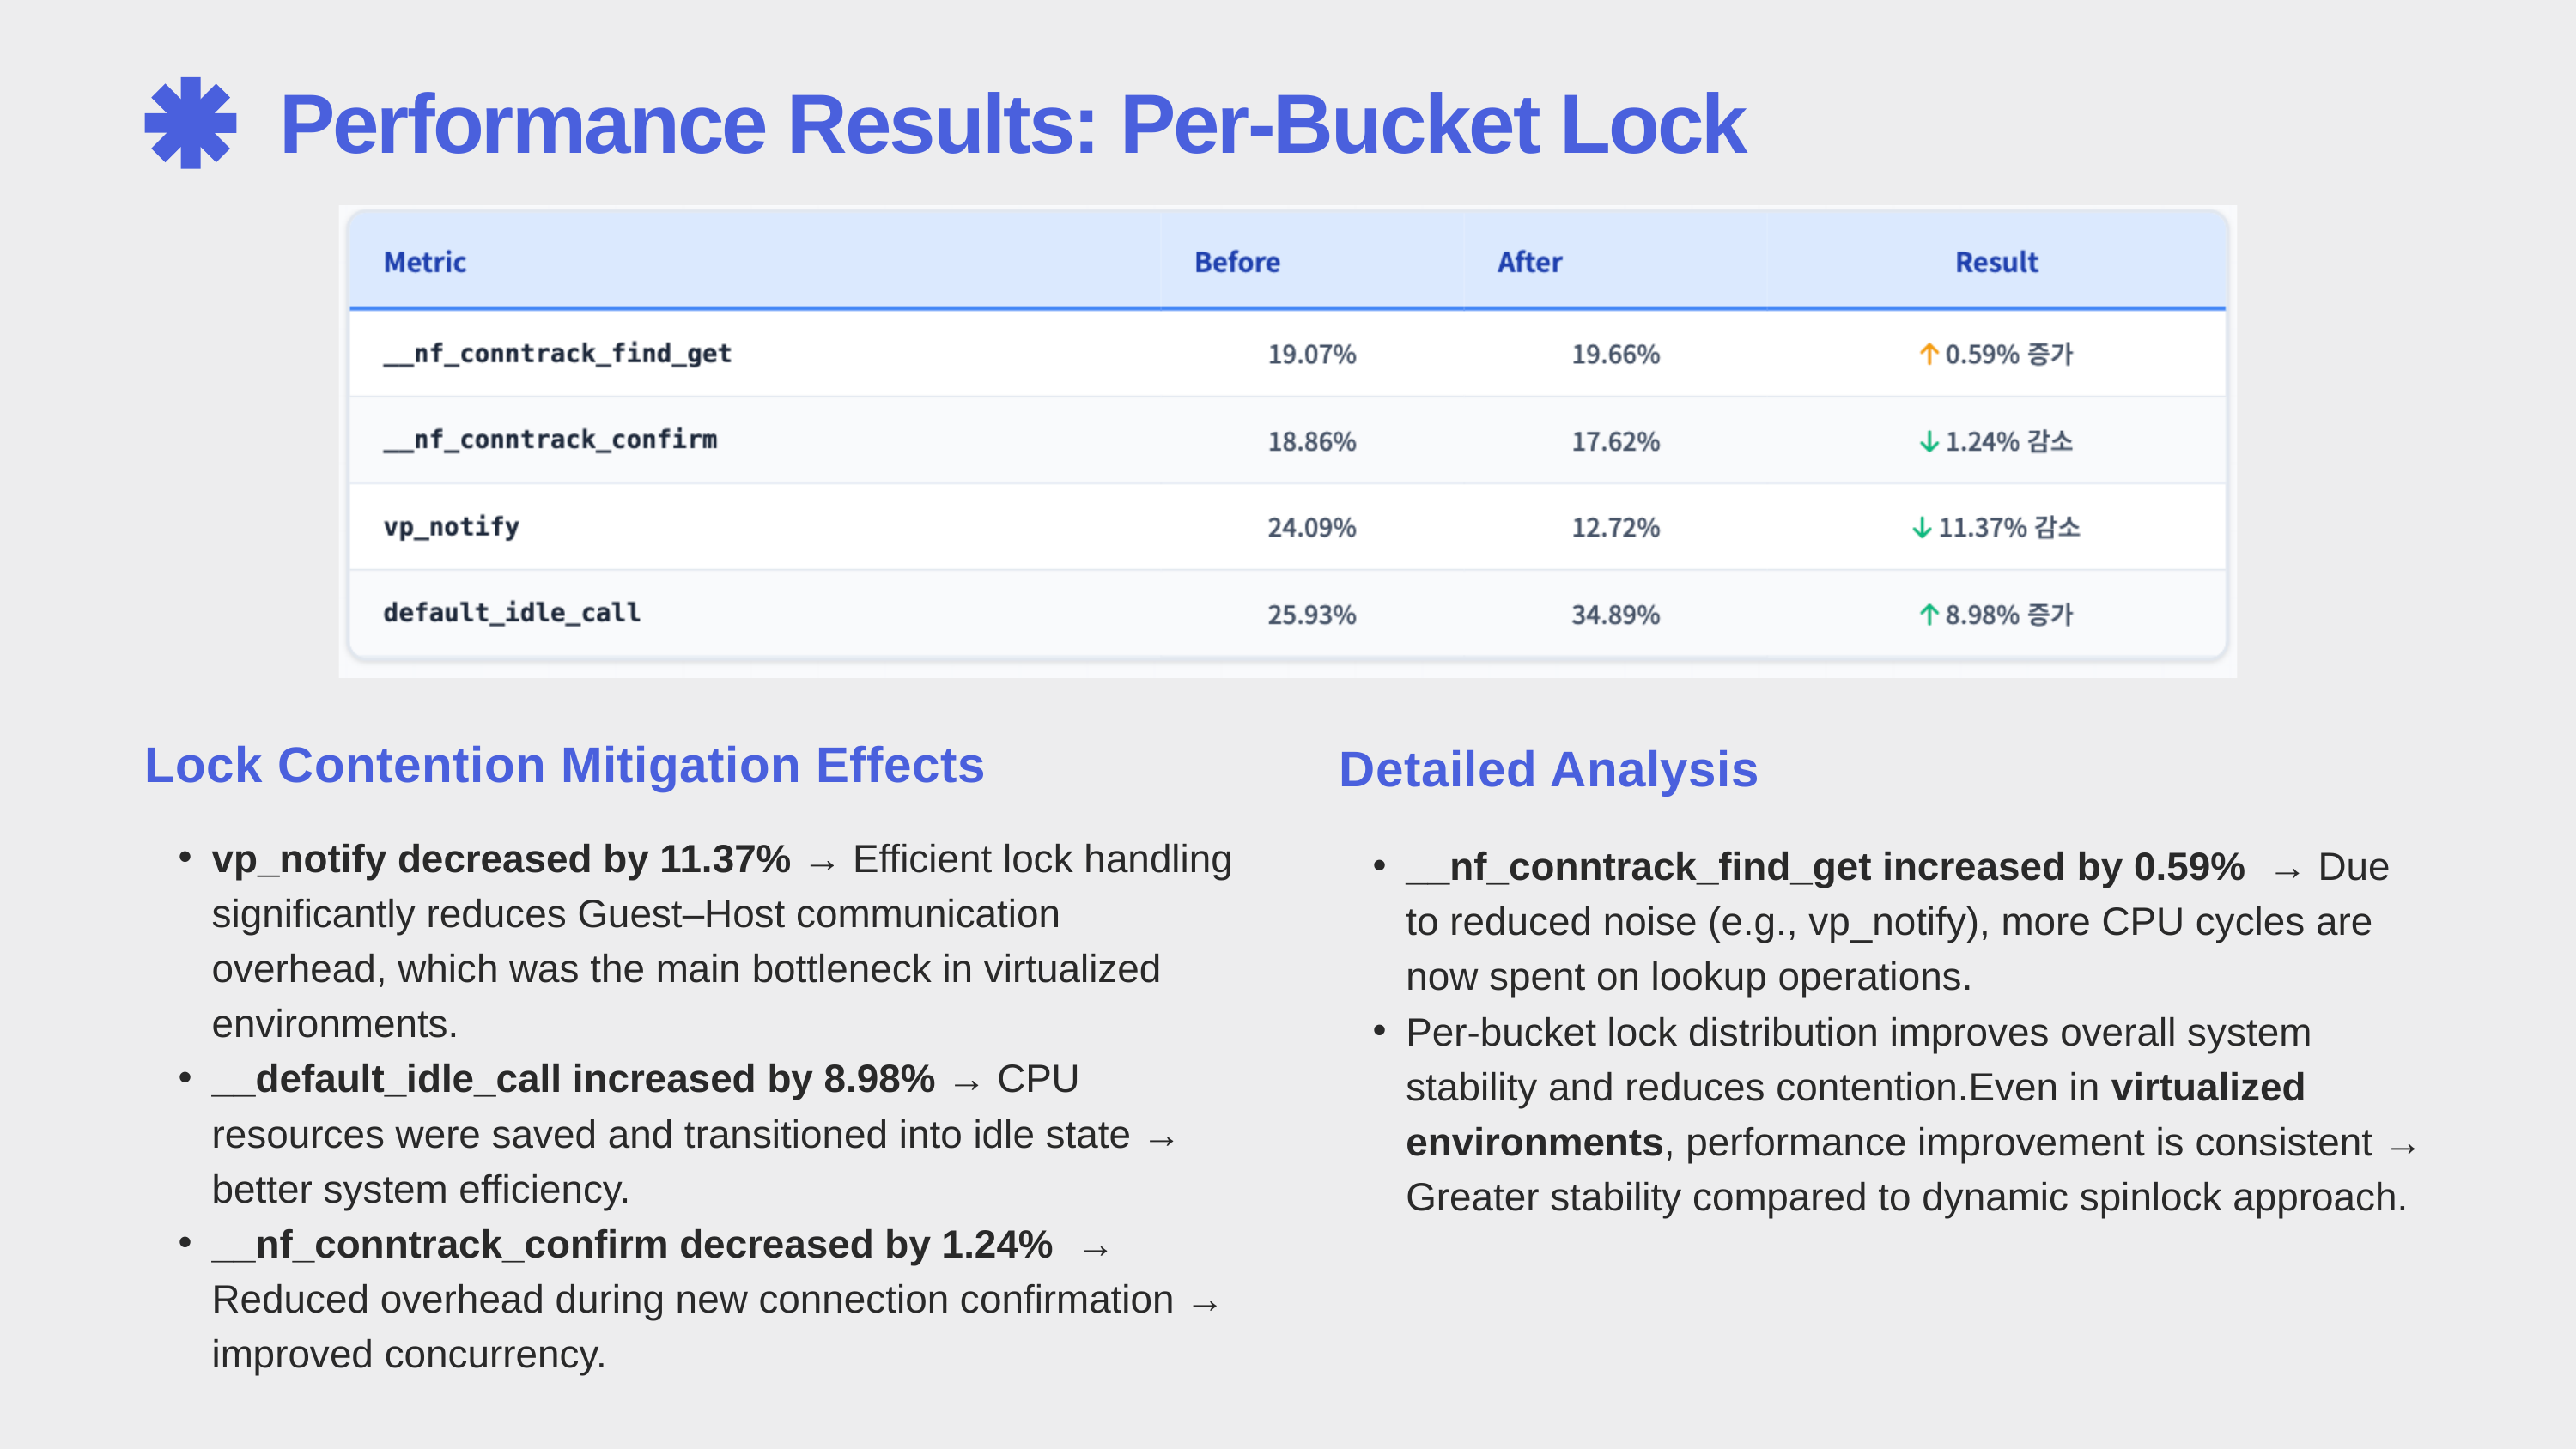

Performance Results: Per-Bucket Lock

Lock Contention Mitigation Effects
Detailed Analysis

__nf_conntrack_find_get increased by 0.59%  → Due to reduced noise (e.g., vp_notify), more CPU cycles are now spent on lookup operations.
Per-bucket lock distribution improves overall system stability and reduces contention.Even in virtualized environments, performance improvement is consistent → Greater stability compared to dynamic spinlock approach.
vp_notify decreased by 11.37% → Efficient lock handling significantly reduces Guest–Host communication overhead, which was the main bottleneck in virtualized environments.
__default_idle_call increased by 8.98% → CPU resources were saved and transitioned into idle state → better system efficiency.
__nf_conntrack_confirm decreased by 1.24%  → Reduced overhead during new connection confirmation → improved concurrency.